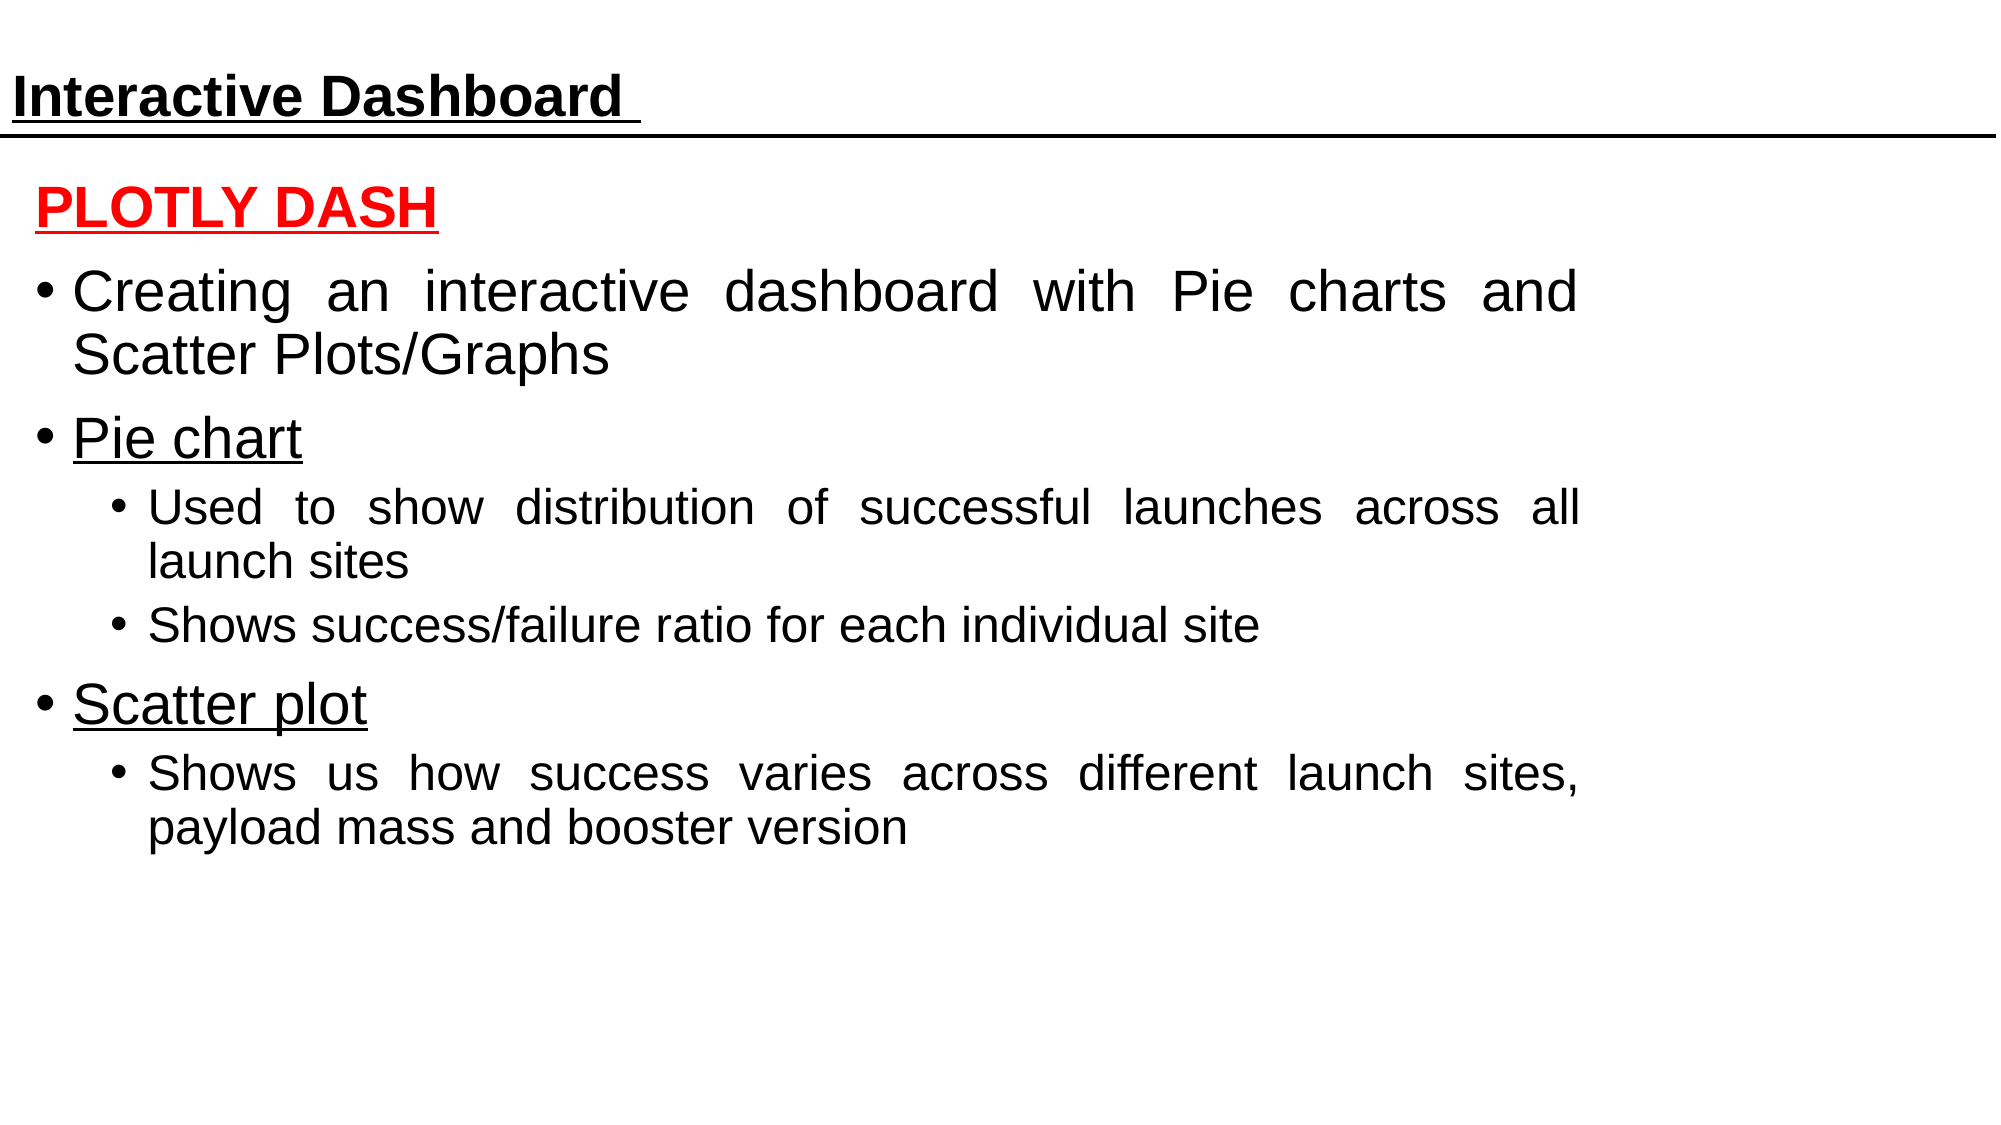

Interactive Dashboard
PLOTLY DASH
Creating an interactive dashboard with Pie charts and Scatter Plots/Graphs
Pie chart
Used to show distribution of successful launches across all launch sites
Shows success/failure ratio for each individual site
Scatter plot
Shows us how success varies across different launch sites, payload mass and booster version